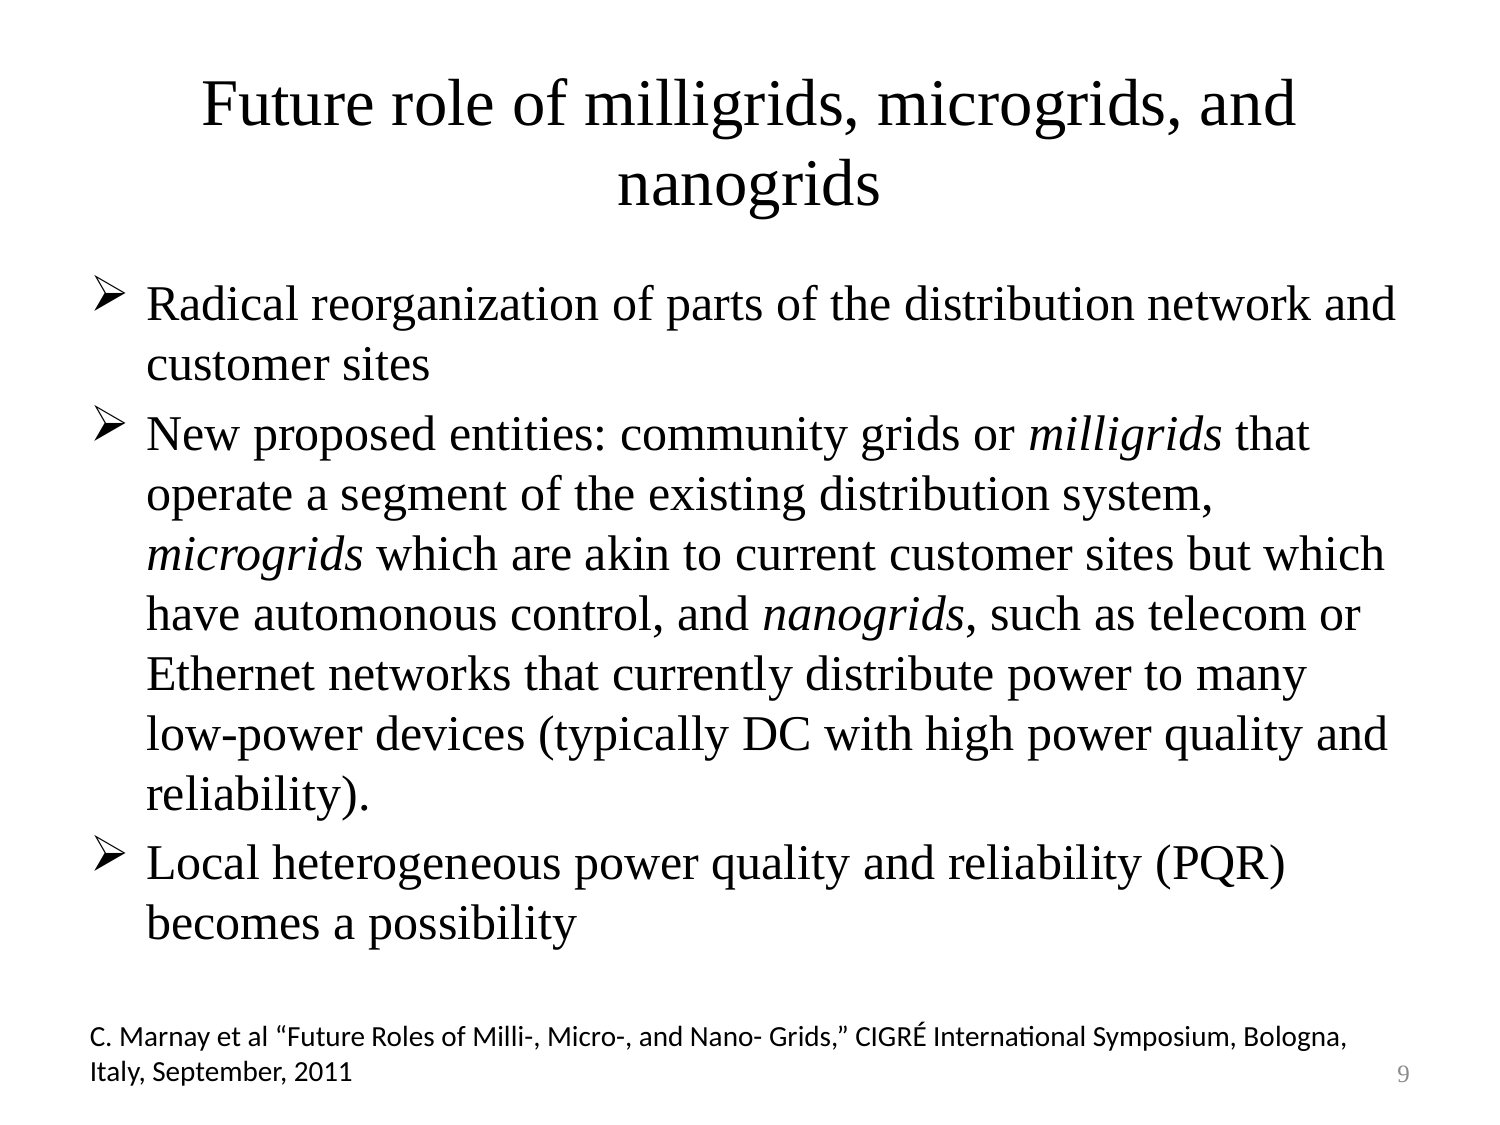

# Future role of milligrids, microgrids, and nanogrids
Radical reorganization of parts of the distribution network and customer sites
New proposed entities: community grids or milligrids that operate a segment of the existing distribution system, microgrids which are akin to current customer sites but which have automonous control, and nanogrids, such as telecom or Ethernet networks that currently distribute power to many low-power devices (typically DC with high power quality and reliability).
Local heterogeneous power quality and reliability (PQR) becomes a possibility
C. Marnay et al “Future Roles of Milli-, Micro-, and Nano- Grids,” CIGRÉ International Symposium, Bologna, Italy, September, 2011
9